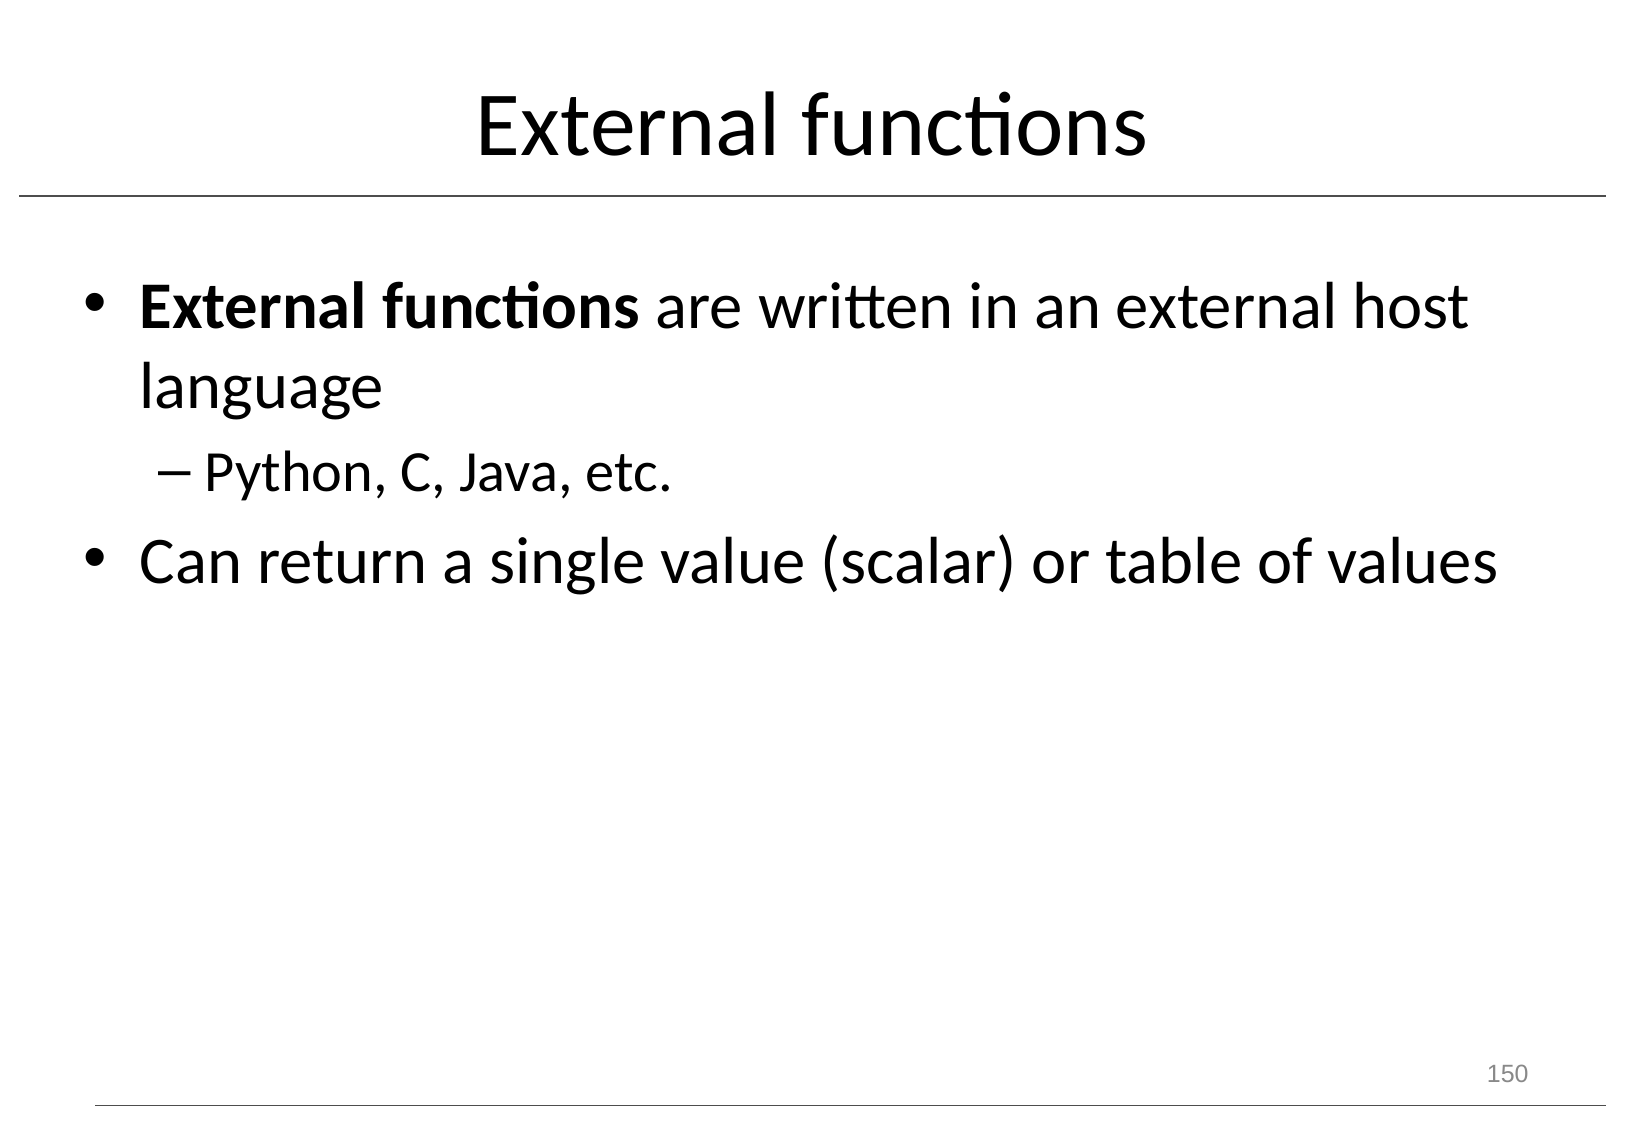

# External functions
External functions are written in an external host language
Python, C, Java, etc.
Can return a single value (scalar) or table of values

150